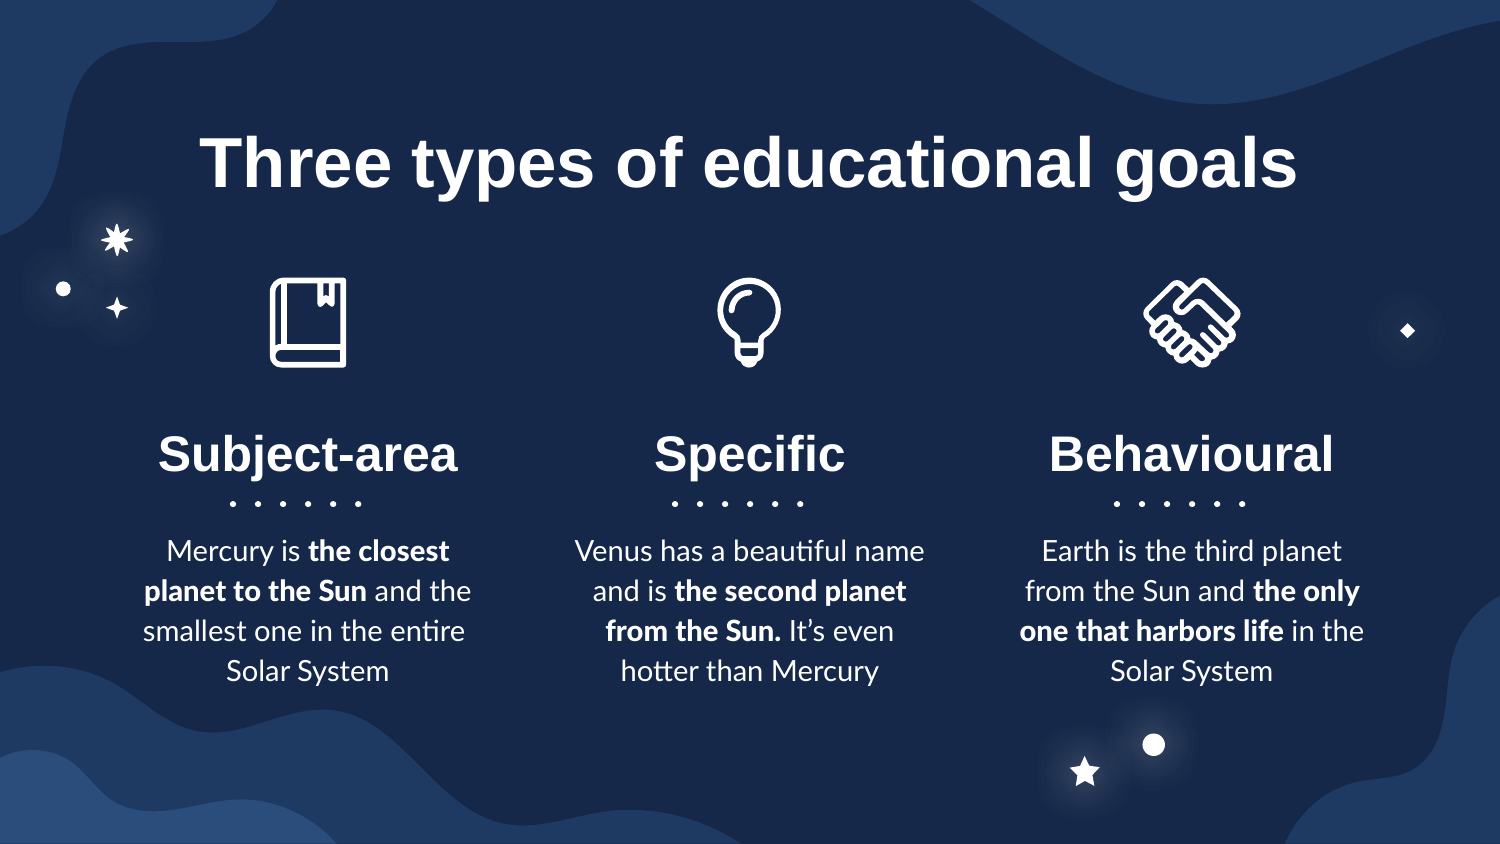

# Three types of educational goals

Subject-area
Specific
Behavioural
Mercury is the closest planet to the Sun and the smallest one in the entire  Solar System
Venus has a beautiful name and is the second planet from the Sun. It’s even hotter than Mercury
Earth is the third planet from the Sun and the only one that harbors life in the Solar System